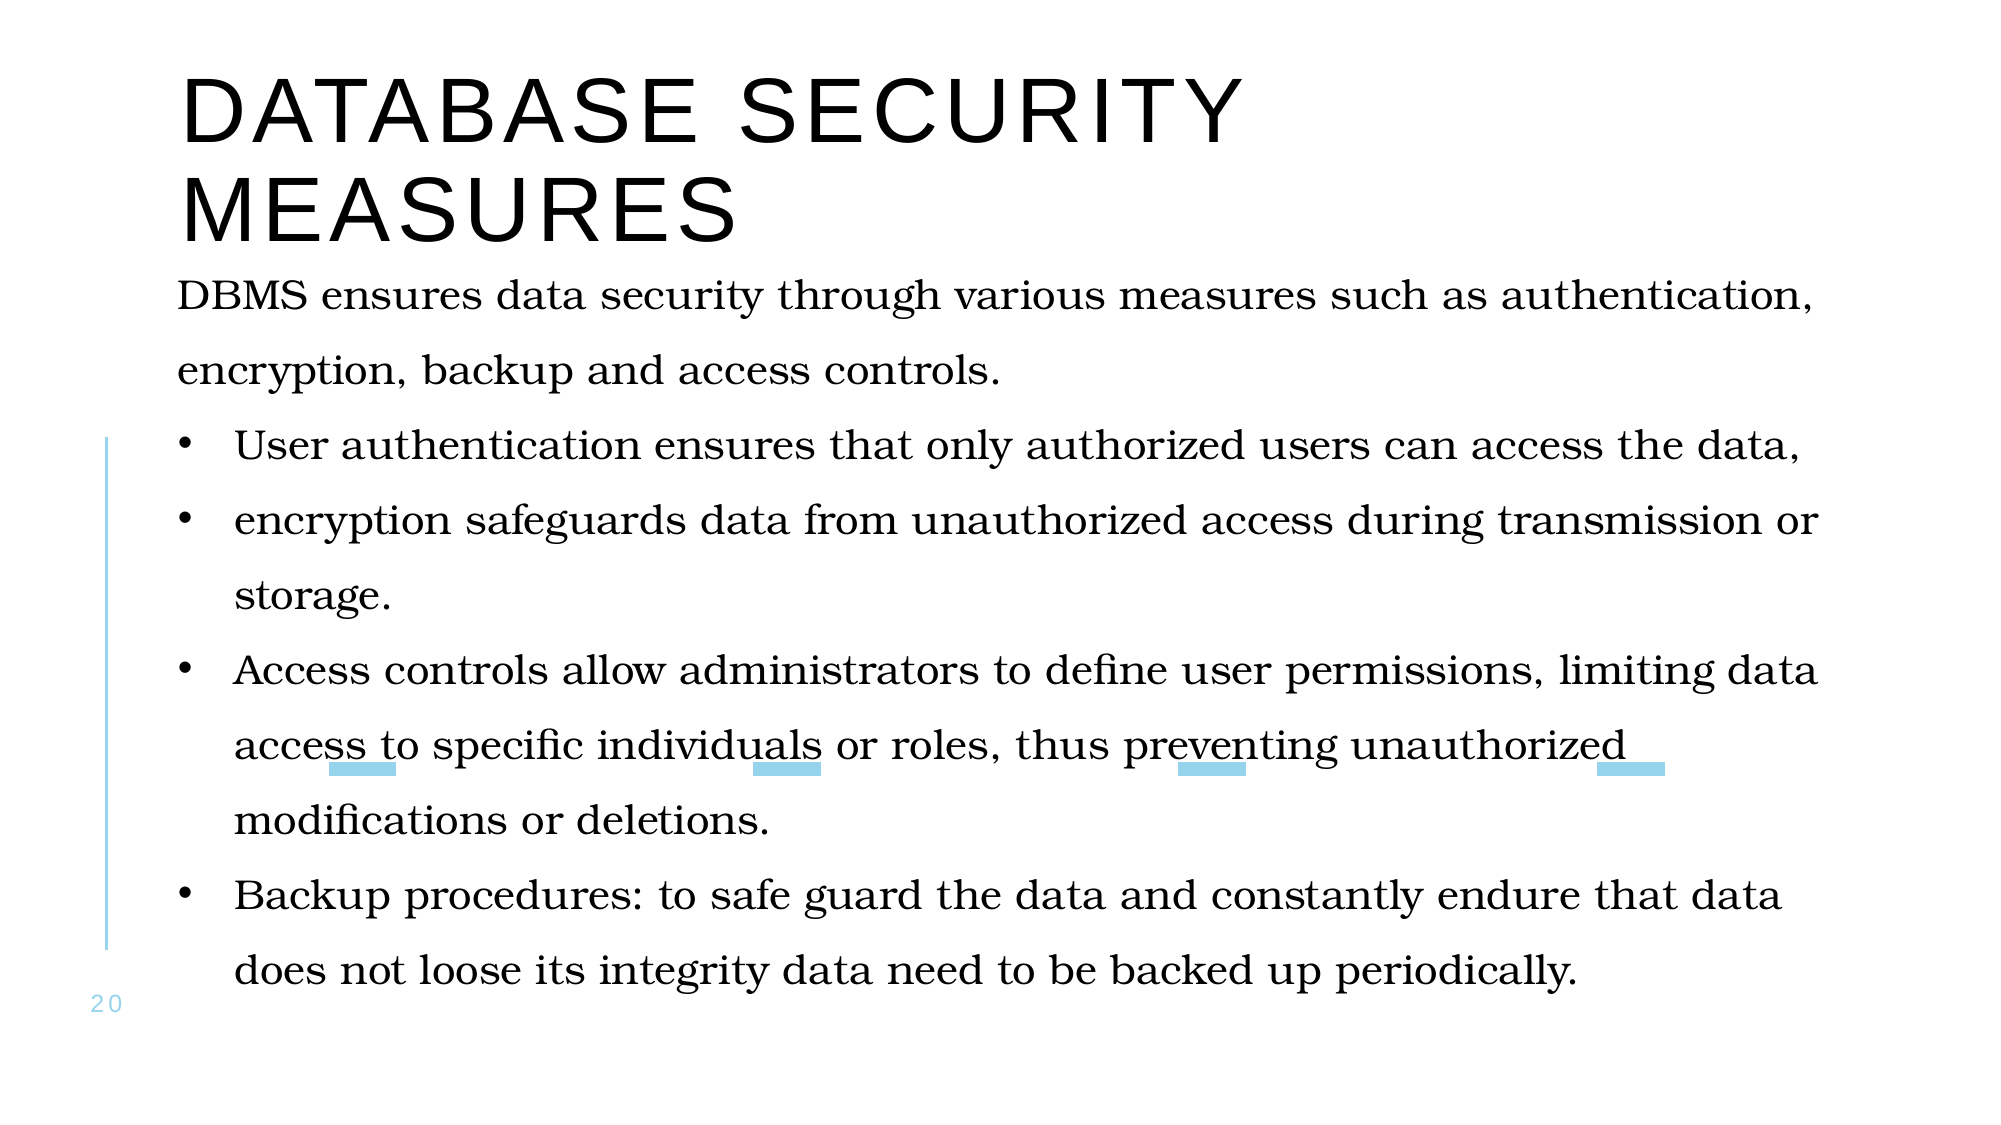

# Database Security Measures
DBMS ensures data security through various measures such as authentication, encryption, backup and access controls.
User authentication ensures that only authorized users can access the data,
encryption safeguards data from unauthorized access during transmission or storage.
Access controls allow administrators to define user permissions, limiting data access to specific individuals or roles, thus preventing unauthorized modifications or deletions.
Backup procedures: to safe guard the data and constantly endure that data does not loose its integrity data need to be backed up periodically.
20